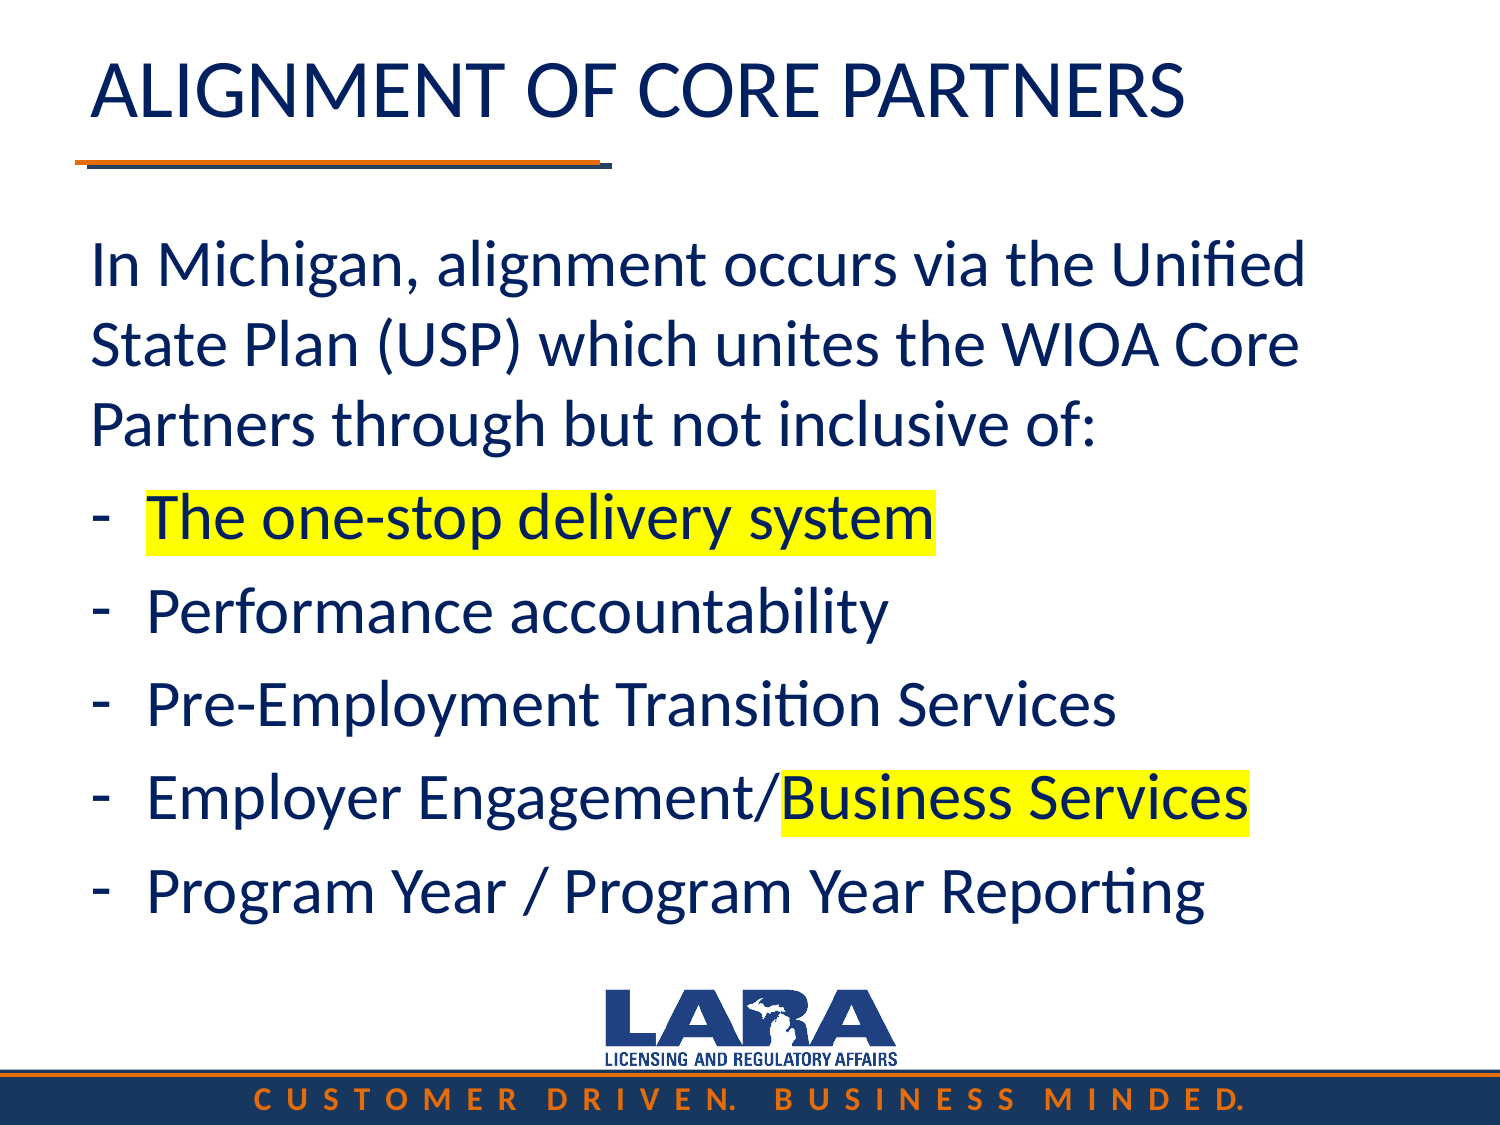

# ALIGNMENT OF CORE PARTNERS
In Michigan, alignment occurs via the Unified State Plan (USP) which unites the WIOA Core Partners through but not inclusive of:
The one-stop delivery system
Performance accountability
Pre-Employment Transition Services
Employer Engagement/Business Services
Program Year / Program Year Reporting